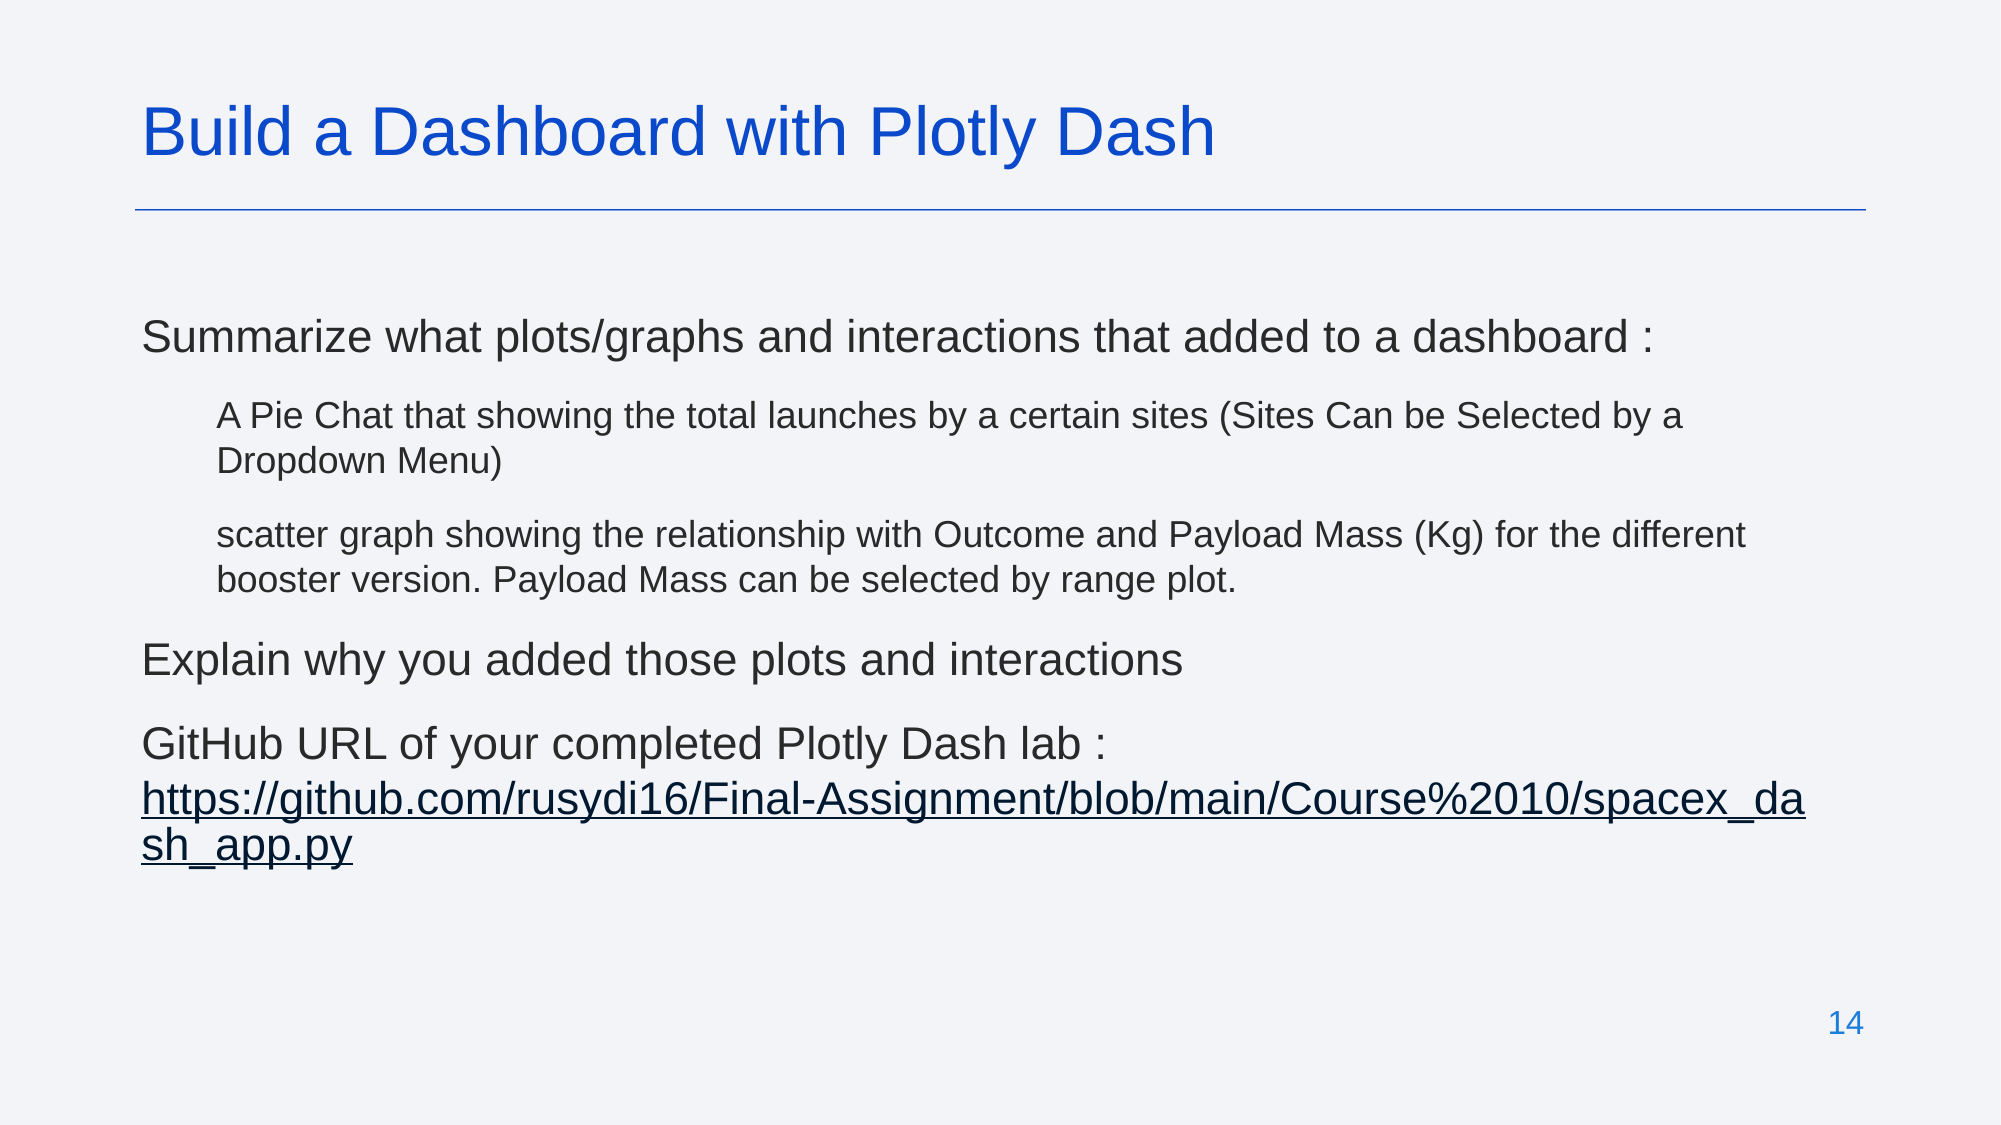

Build a Dashboard with Plotly Dash
Summarize what plots/graphs and interactions that added to a dashboard :
A Pie Chat that showing the total launches by a certain sites (Sites Can be Selected by a Dropdown Menu)
scatter graph showing the relationship with Outcome and Payload Mass (Kg) for the different booster version. Payload Mass can be selected by range plot.
Explain why you added those plots and interactions
GitHub URL of your completed Plotly Dash lab : https://github.com/rusydi16/Final-Assignment/blob/main/Course%2010/spacex_dash_app.py

14